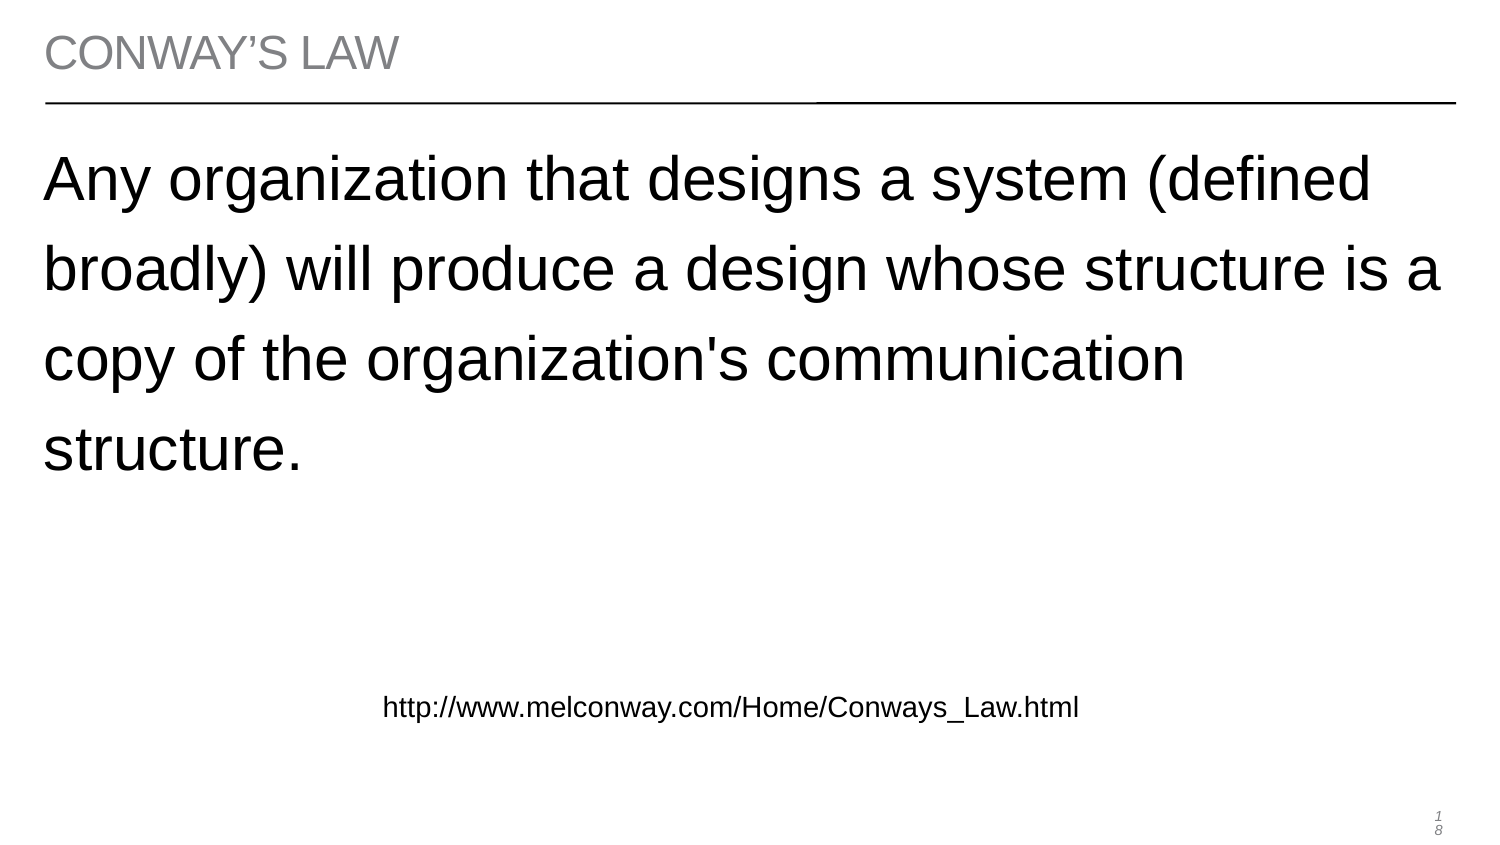

# Conway’s law
Any organization that designs a system (defined broadly) will produce a design whose structure is a copy of the organization's communication structure.
http://www.melconway.com/Home/Conways_Law.html
18